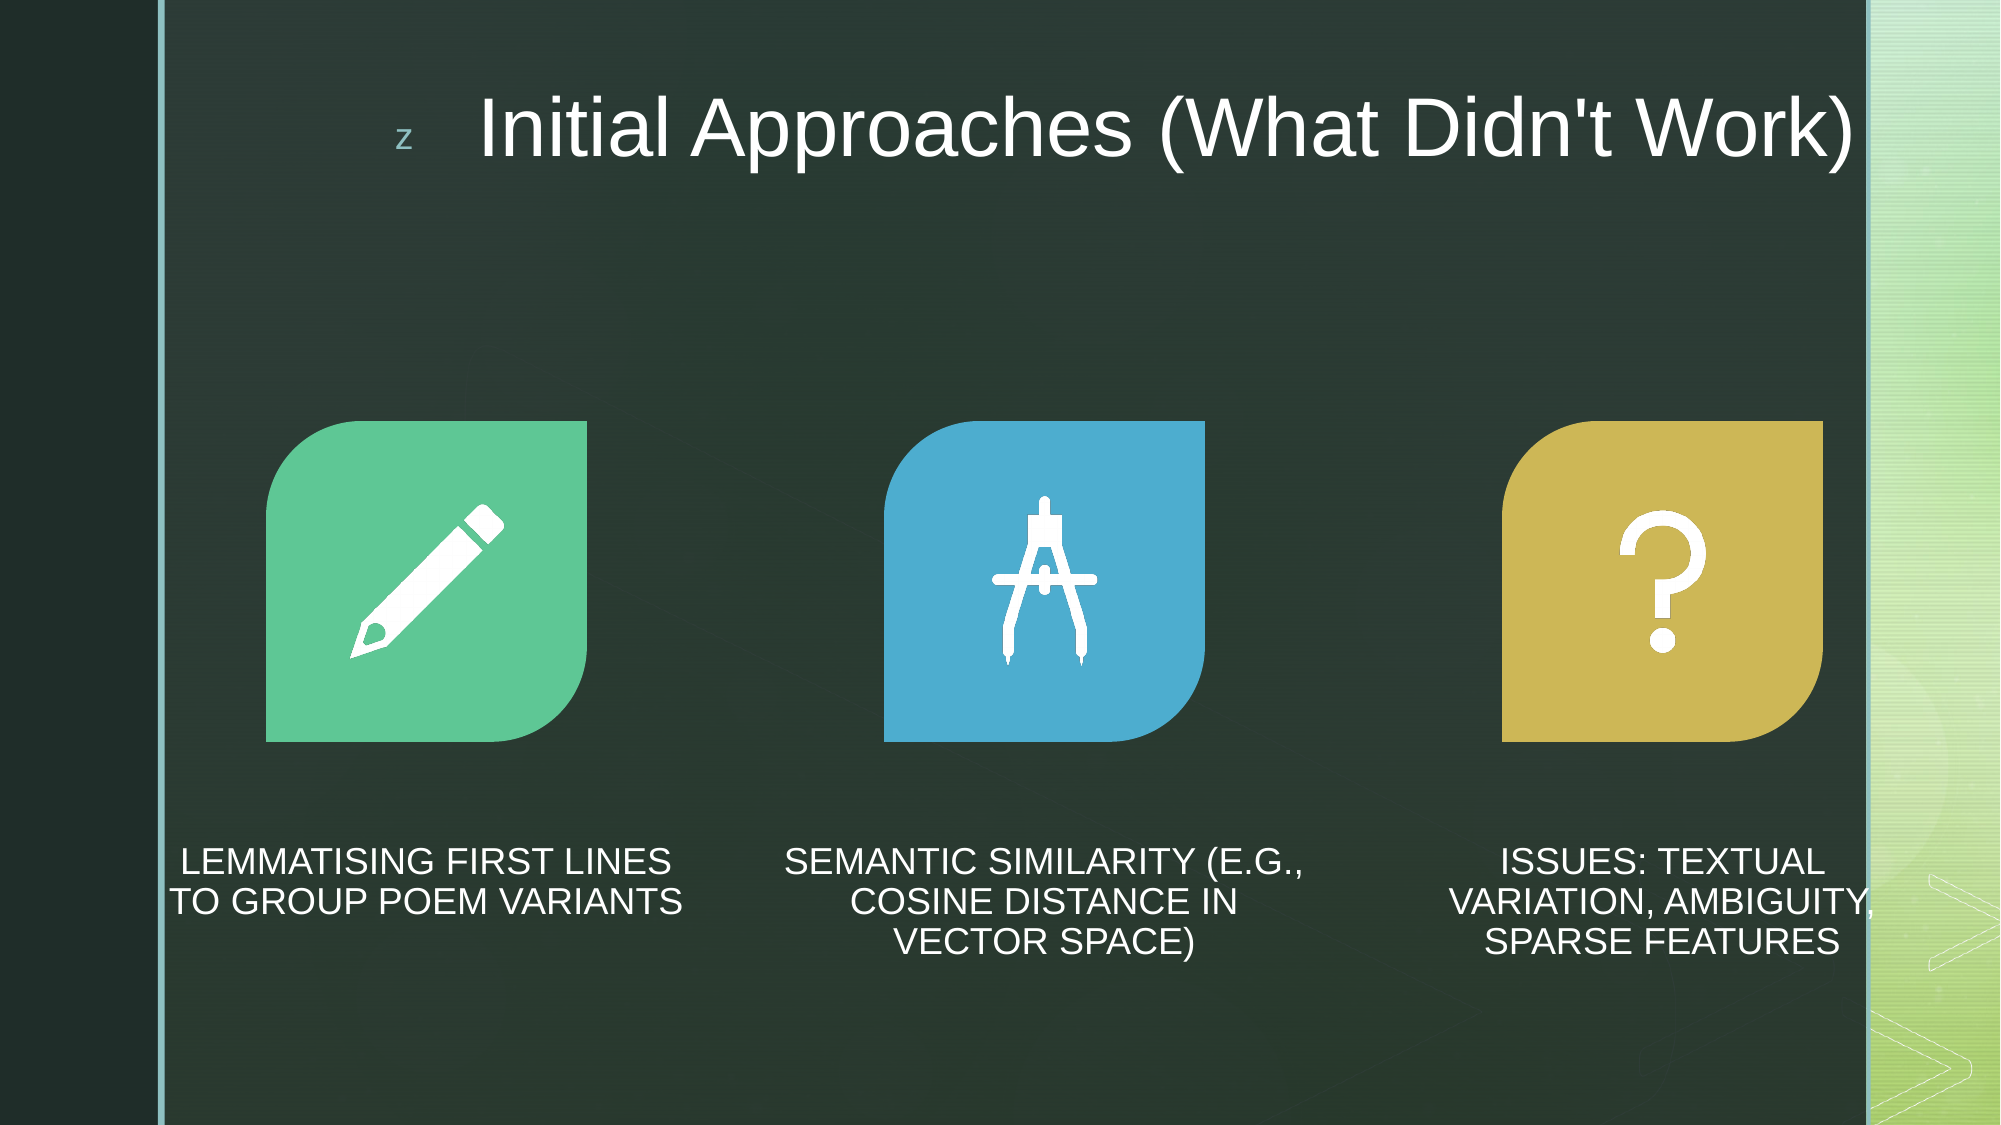

# Initial Approaches (What Didn't Work)
Lemmatising first lines to group poem variants
Semantic similarity (e.g., cosine distance in vector space)
Issues: textual variation, ambiguity, sparse features